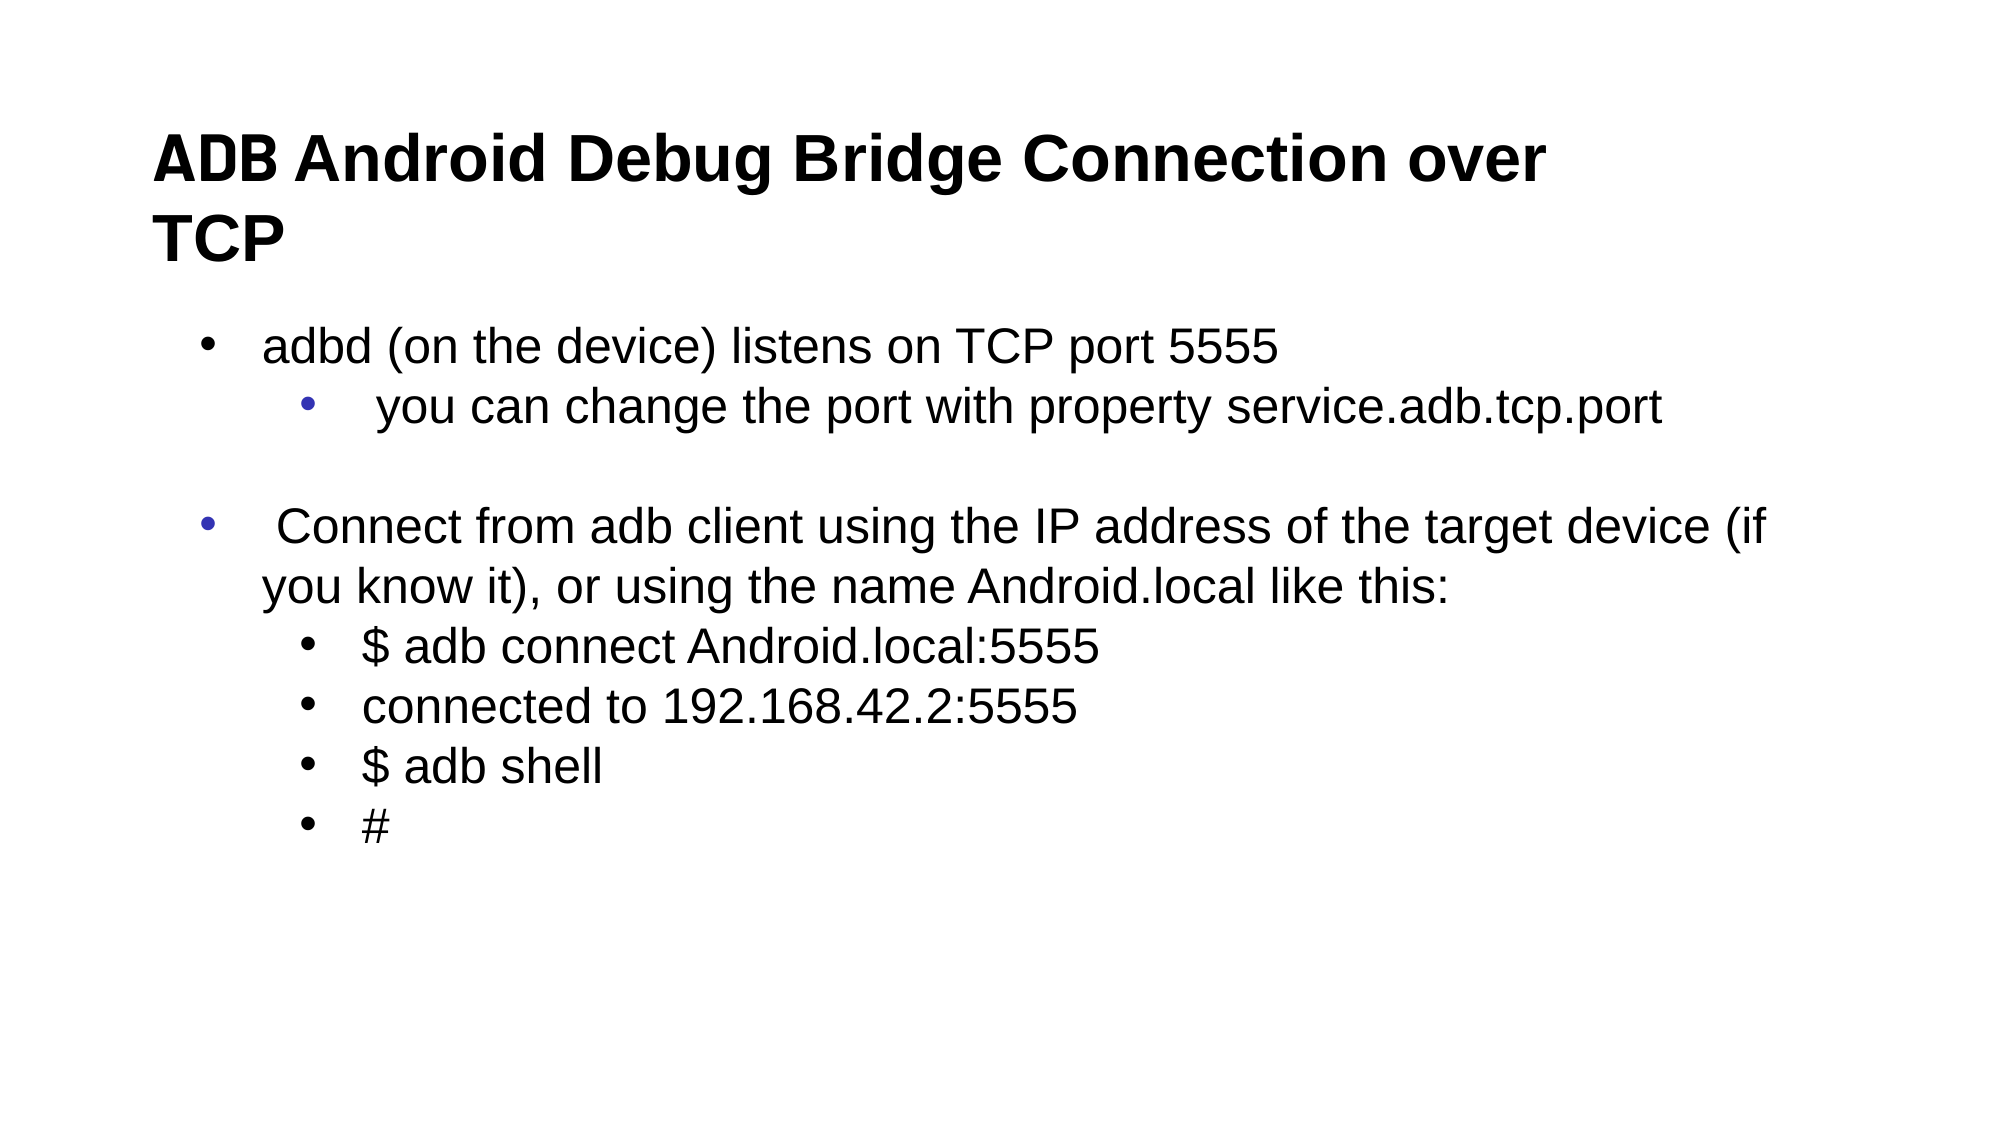

ADB Android Debug Bridge Connection over TCP
adbd (on the device) listens on TCP port 5555
 you can change the port with property service.adb.tcp.port
 Connect from adb client using the IP address of the target device (if you know it), or using the name Android.local like this:
$ adb connect Android.local:5555
connected to 192.168.42.2:5555
$ adb shell
#